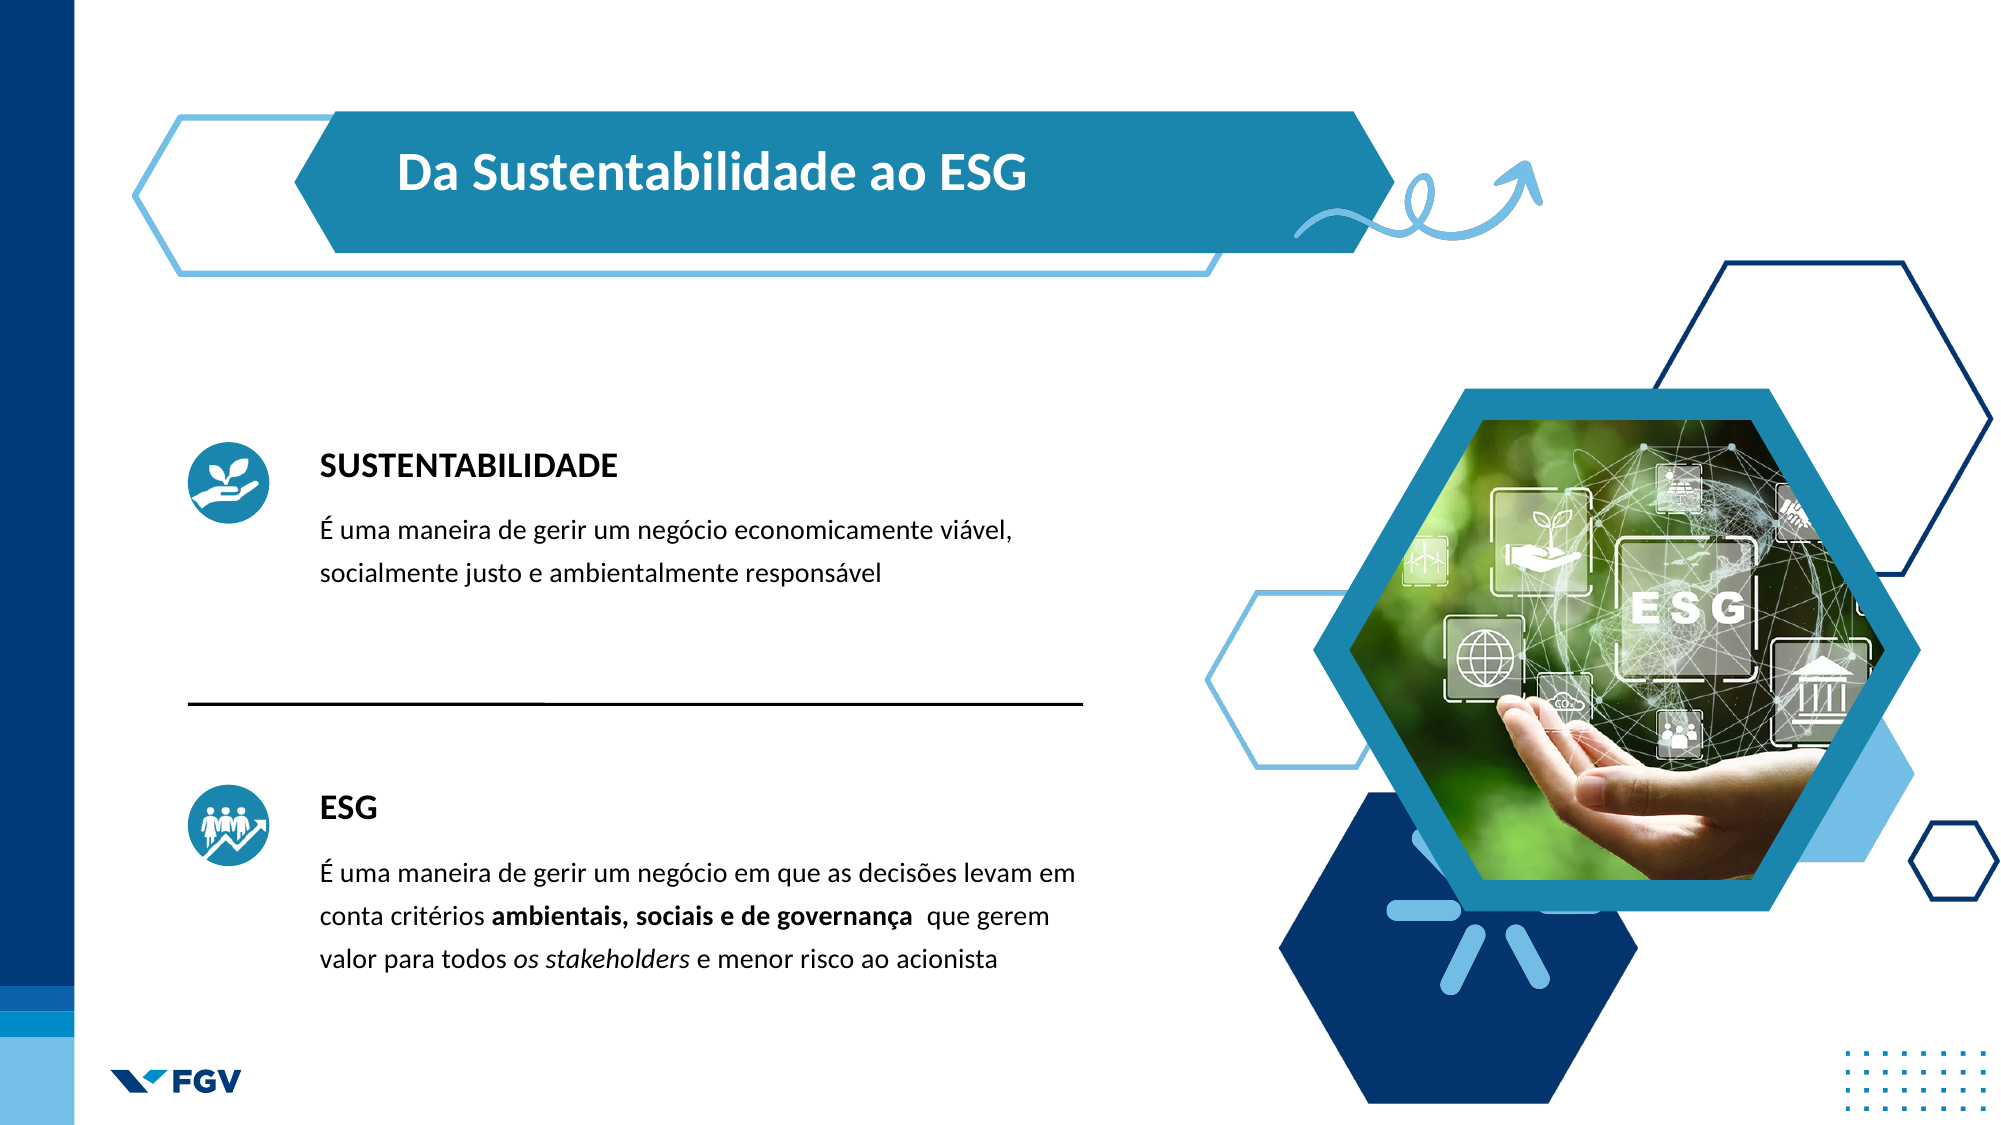

Da Sustentabilidade ao ESG

SUSTENTABILIDADE

É uma maneira de gerir um negócio economicamente viável, socialmente justo e ambientalmente responsável

ESG

É uma maneira de gerir um negócio em que as decisões levam em conta critérios ambientais, sociais e de governança  que gerem valor para todos os stakeholders e menor risco ao acionista